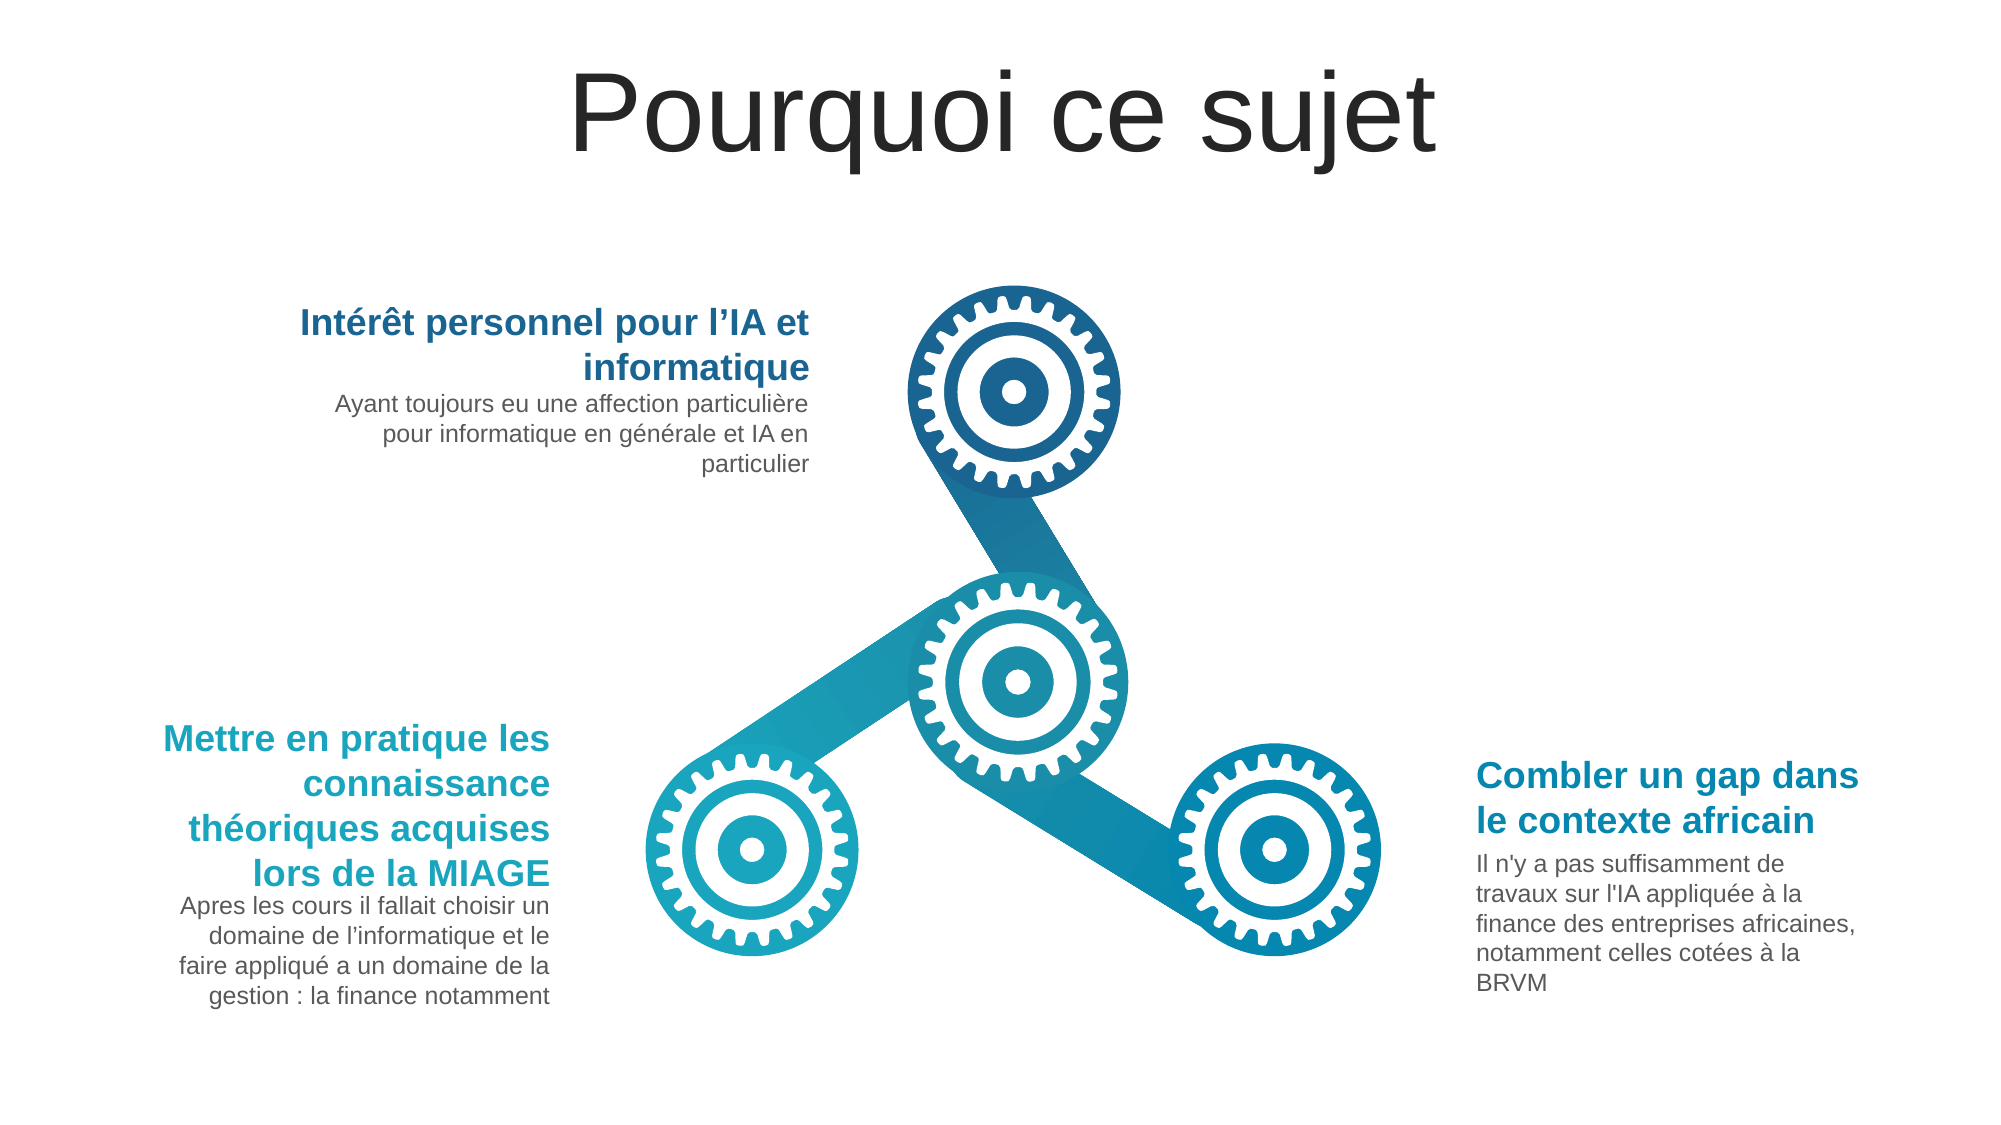

Pourquoi ce sujet

Intérêt personnel pour l’IA et informatique
Ayant toujours eu une affection particulière pour informatique en générale et IA en particulier

Mettre en pratique les connaissance théoriques acquises lors de la MIAGE
Apres les cours il fallait choisir un domaine de l’informatique et le faire appliqué a un domaine de la gestion : la finance notamment

Combler un gap dans le contexte africain
Il n'y a pas suffisamment de travaux sur l'IA appliquée à la finance des entreprises africaines, notamment celles cotées à la BRVM